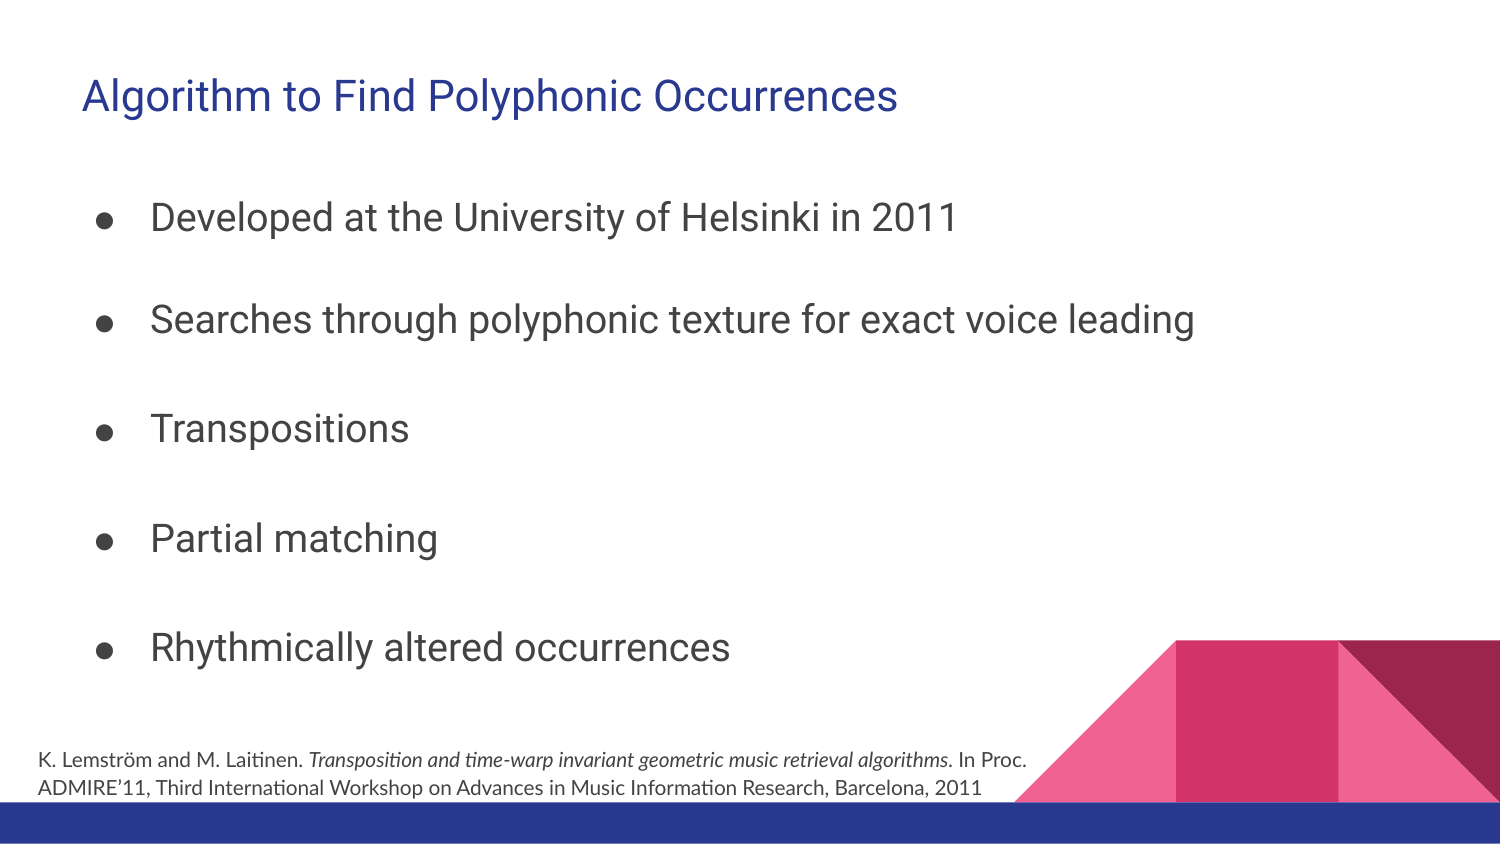

# Algorithm to Find Polyphonic Occurrences
Developed at the University of Helsinki in 2011
Searches through polyphonic texture for exact voice leading
Transpositions
Partial matching
Rhythmically altered occurrences
K. Lemström and M. Laitinen. Transposition and time-warp invariant geometric music retrieval algorithms. In Proc. ADMIRE’11, Third International Workshop on Advances in Music Information Research, Barcelona, 2011
8